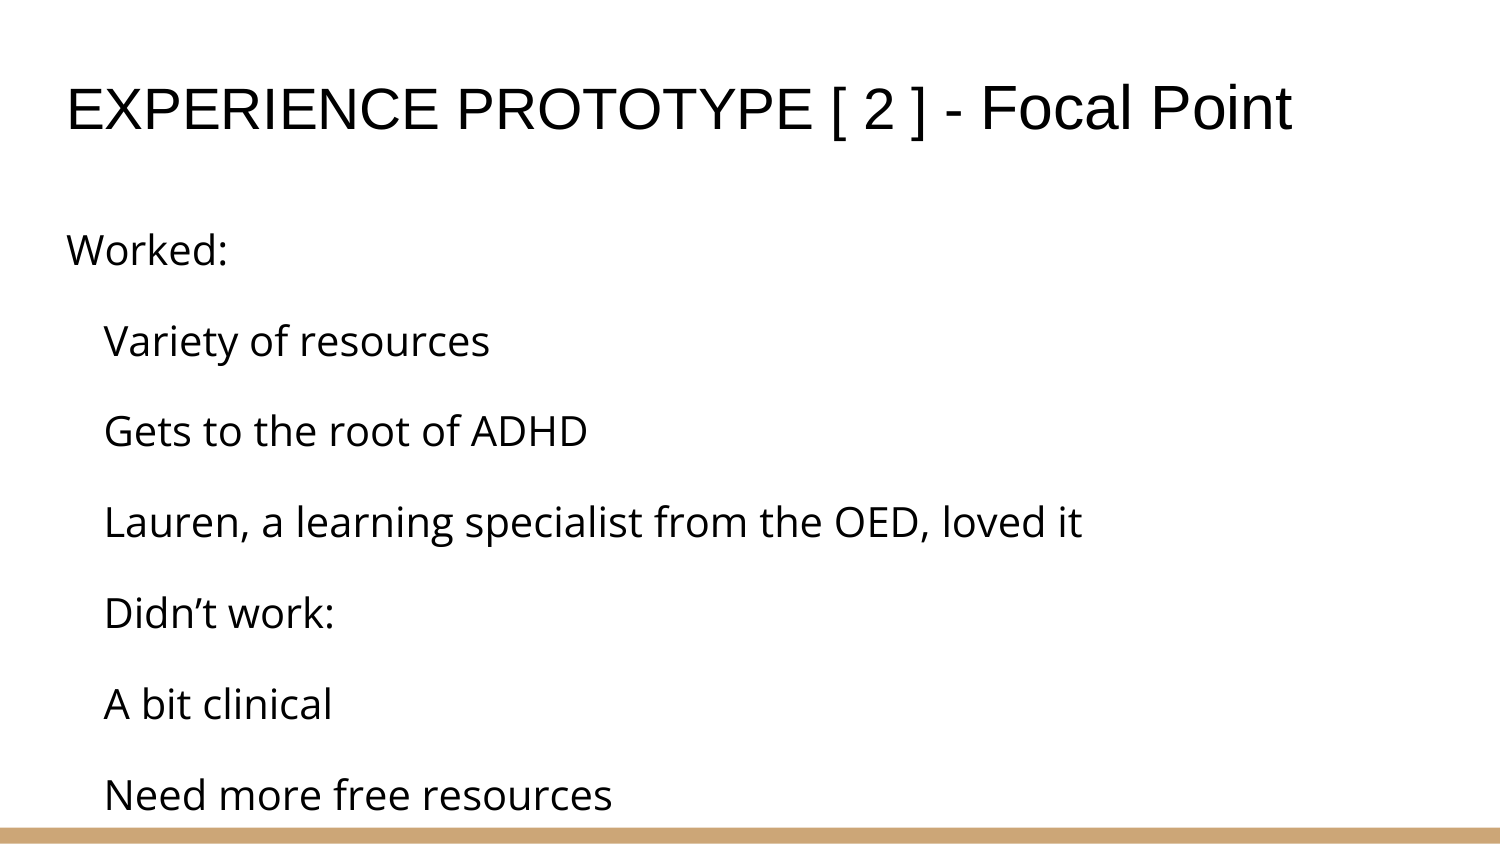

# EXPERIENCE PROTOTYPE [ 2 ] - Focal Point
Worked:
Variety of resources
Gets to the root of ADHD
Lauren, a learning specialist from the OED, loved it
Didn’t work:
A bit clinical
Need more free resources